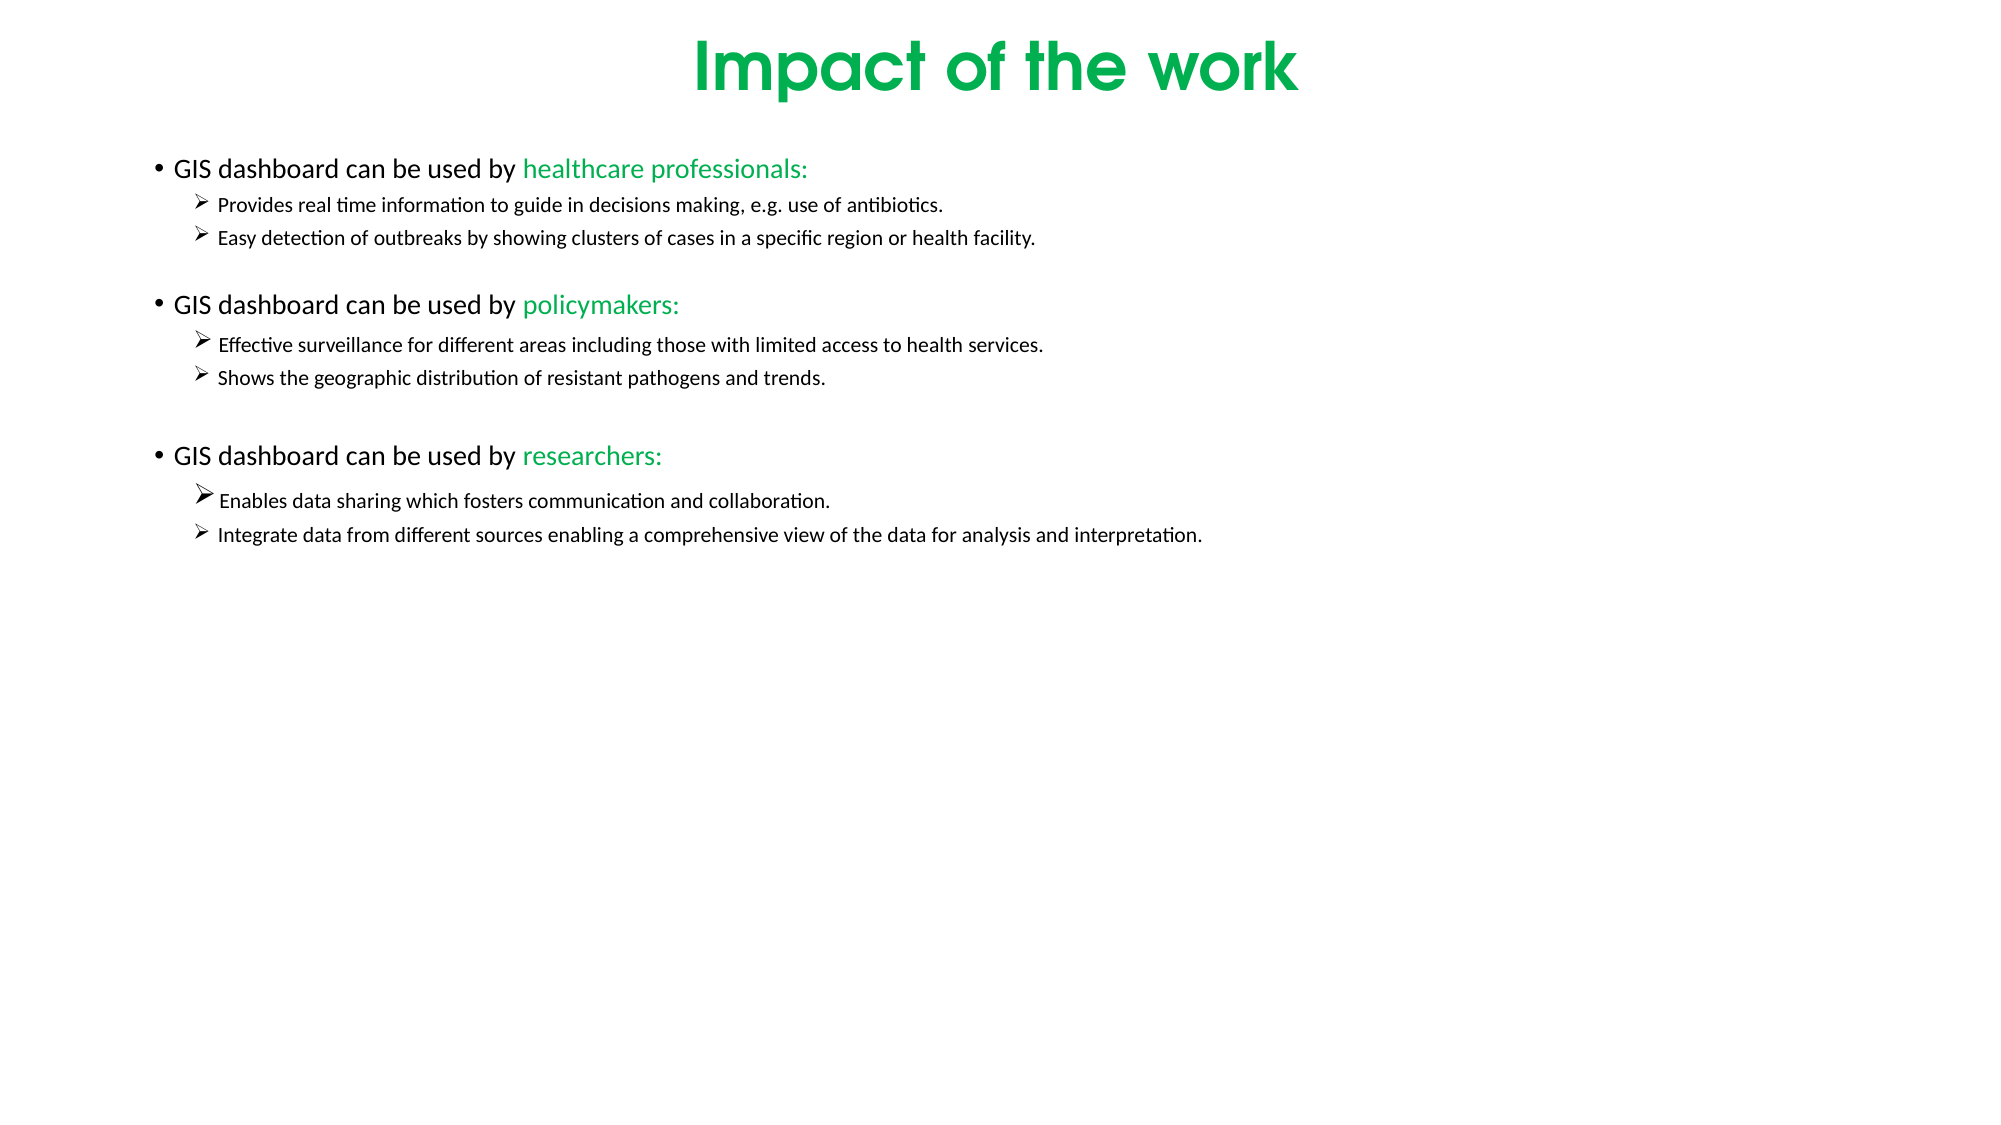

Impact of the work
GIS dashboard can be used by healthcare professionals:
 Provides real time information to guide in decisions making, e.g. use of antibiotics.
 Easy detection of outbreaks by showing clusters of cases in a specific region or health facility.

GIS dashboard can be used by policymakers:
 Effective surveillance for different areas including those with limited access to health services.
 Shows the geographic distribution of resistant pathogens and trends.

GIS dashboard can be used by researchers:
 Enables data sharing which fosters communication and collaboration.
 Integrate data from different sources enabling a comprehensive view of the data for analysis and interpretation.